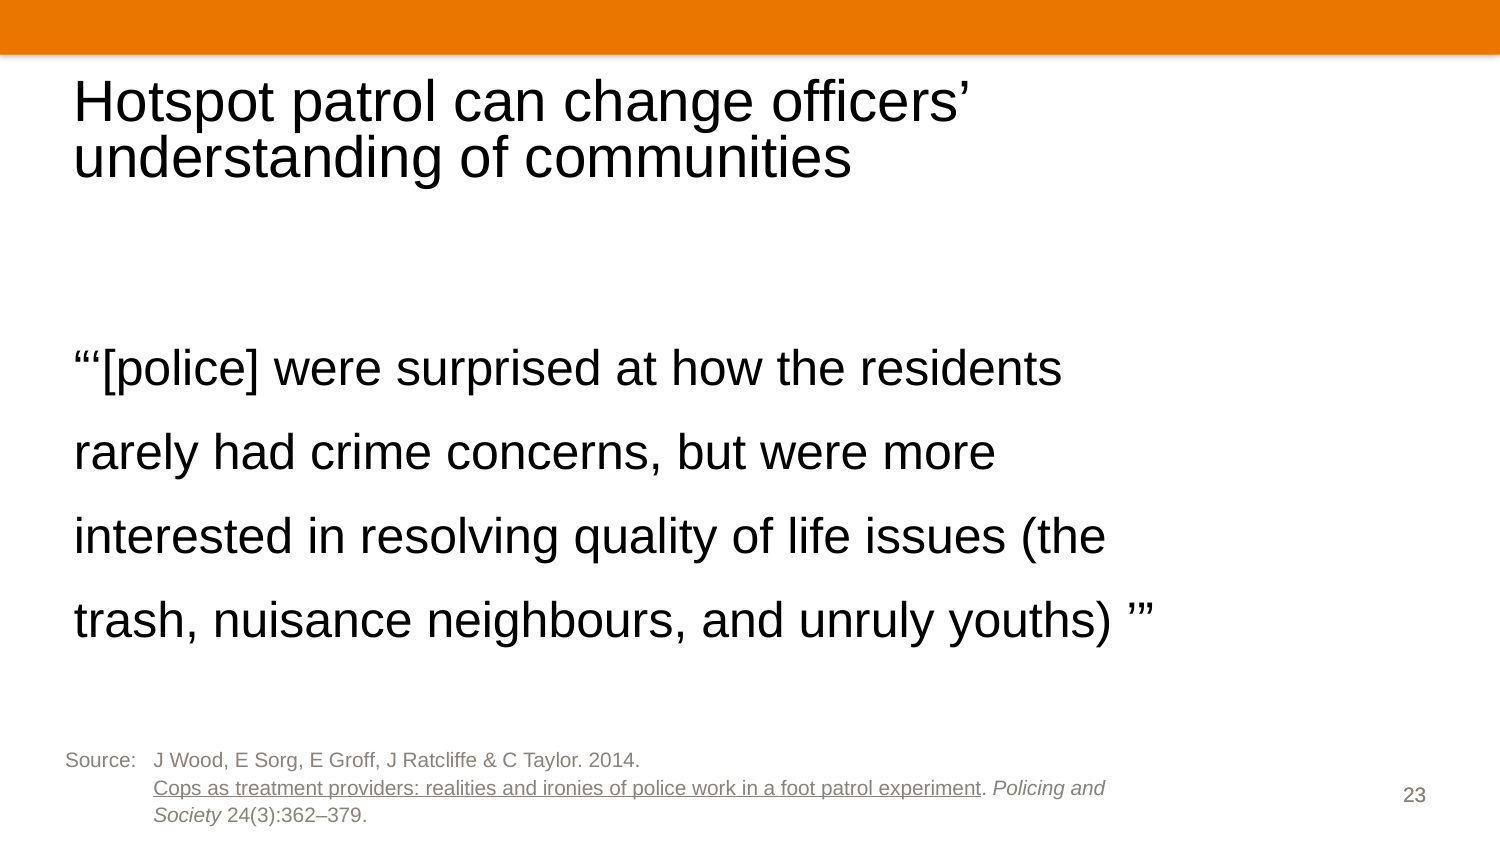

# Hotspot patrol can change officers’ understanding of communities
“‘[police] were surprised at how the residents rarely had crime concerns, but were more interested in resolving quality of life issues (the trash, nuisance neighbours, and unruly youths) ’”
Source:	J Wood, E Sorg, E Groff, J Ratcliffe & C Taylor. 2014. Cops as treatment providers: realities and ironies of police work in a foot patrol experiment. Policing and Society 24(3):362–379.